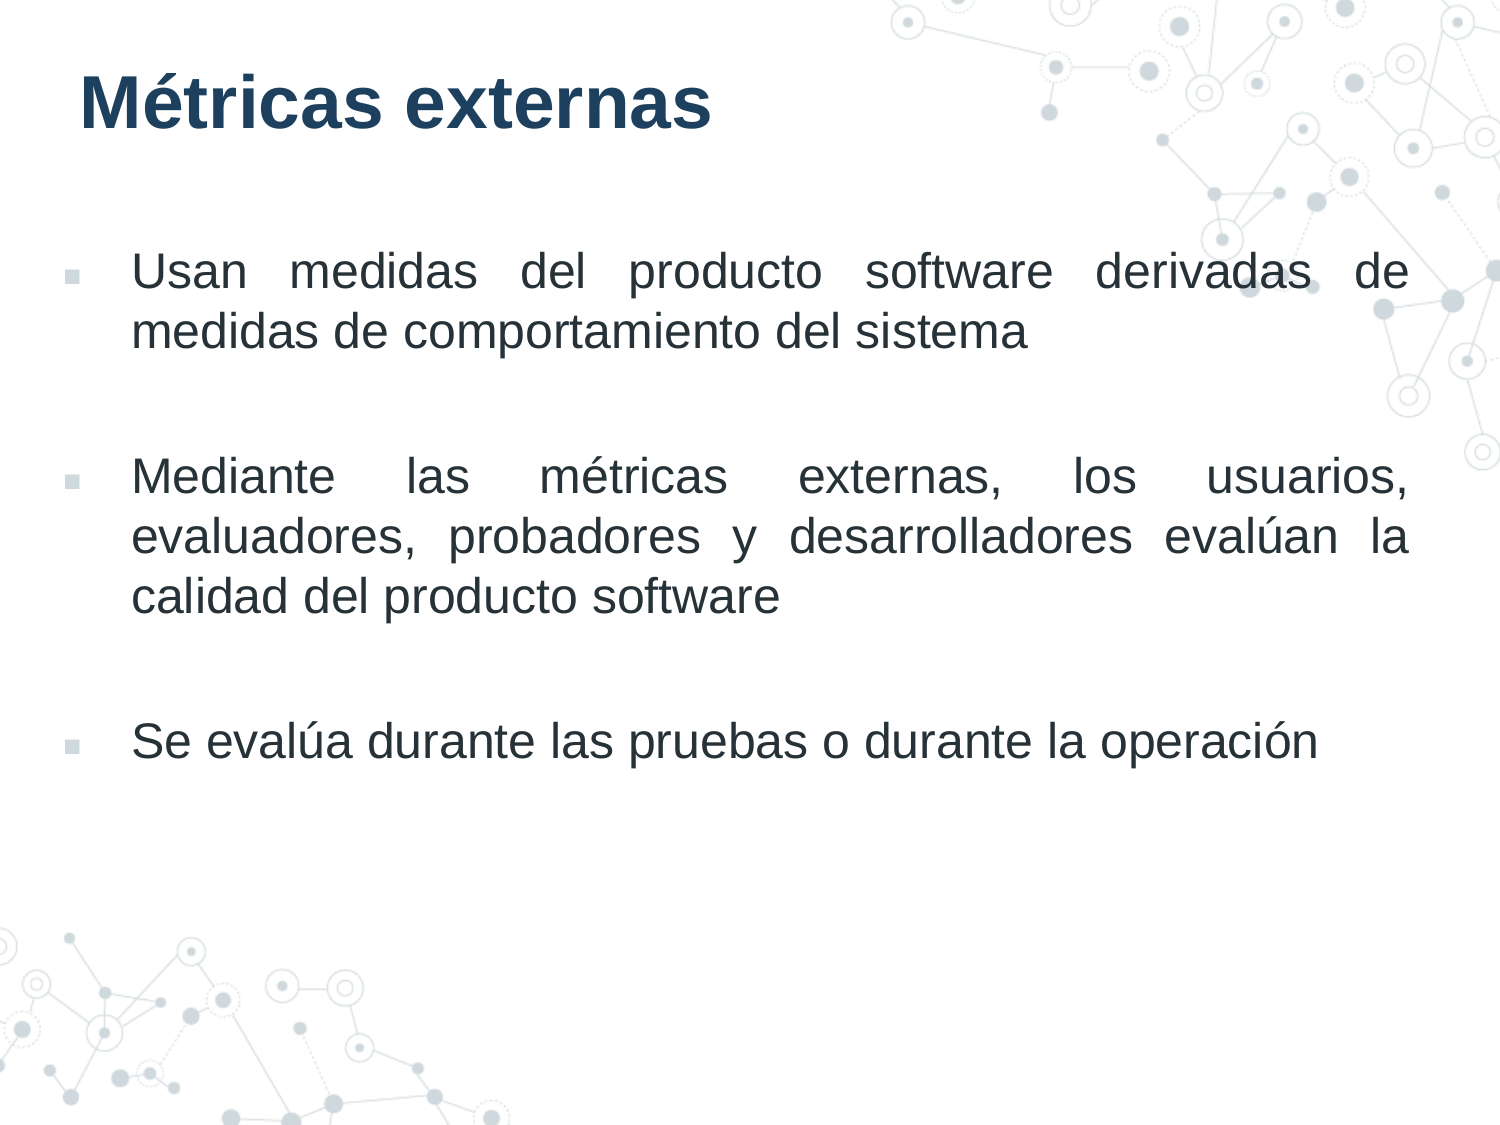

# Métricas externas
Usan medidas del producto software derivadas de medidas de comportamiento del sistema

Mediante las métricas externas, los usuarios, evaluadores, probadores y desarrolladores evalúan la calidad del producto software

Se evalúa durante las pruebas o durante la operación